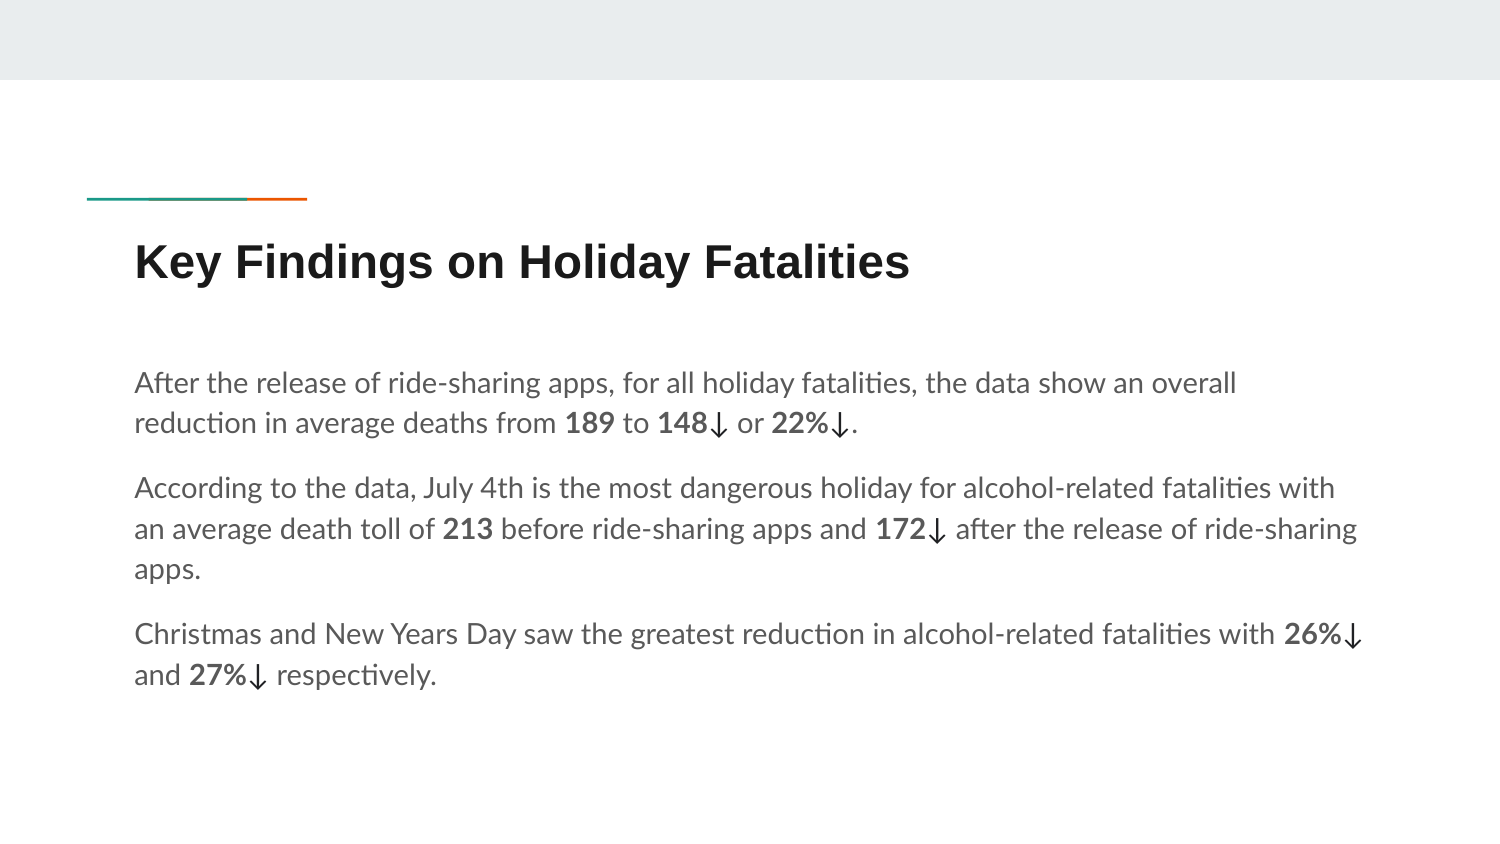

# Key Findings on Holiday Fatalities
After the release of ride-sharing apps, for all holiday fatalities, the data show an overall reduction in average deaths from 189 to 148↓ or 22%↓.
According to the data, July 4th is the most dangerous holiday for alcohol-related fatalities with an average death toll of 213 before ride-sharing apps and 172↓ after the release of ride-sharing apps.
Christmas and New Years Day saw the greatest reduction in alcohol-related fatalities with 26%↓ and 27%↓ respectively.